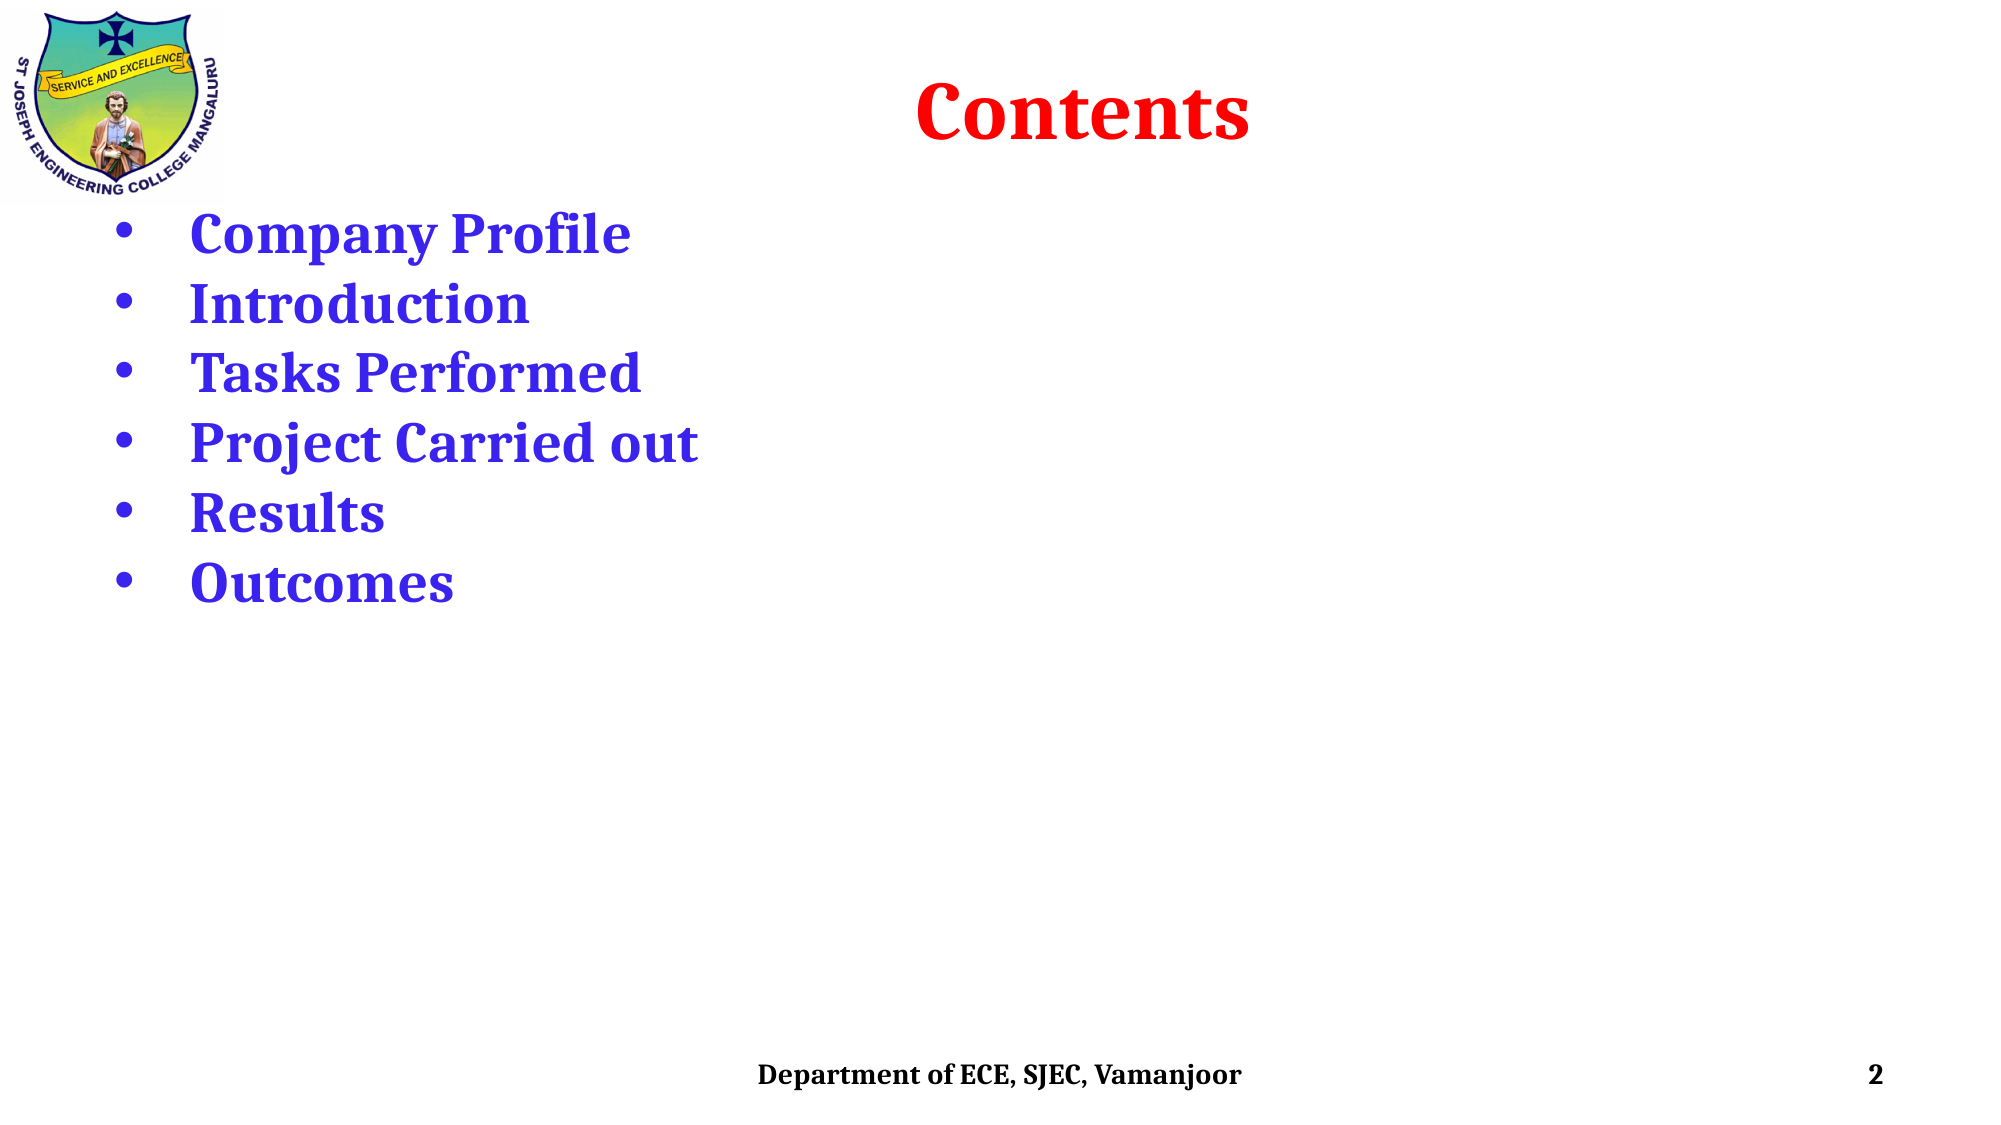

# Contents
Company Profile
Introduction
Tasks Performed
Project Carried out
Results
Outcomes

Department of ECE, SJEC, Vamanjoor
2